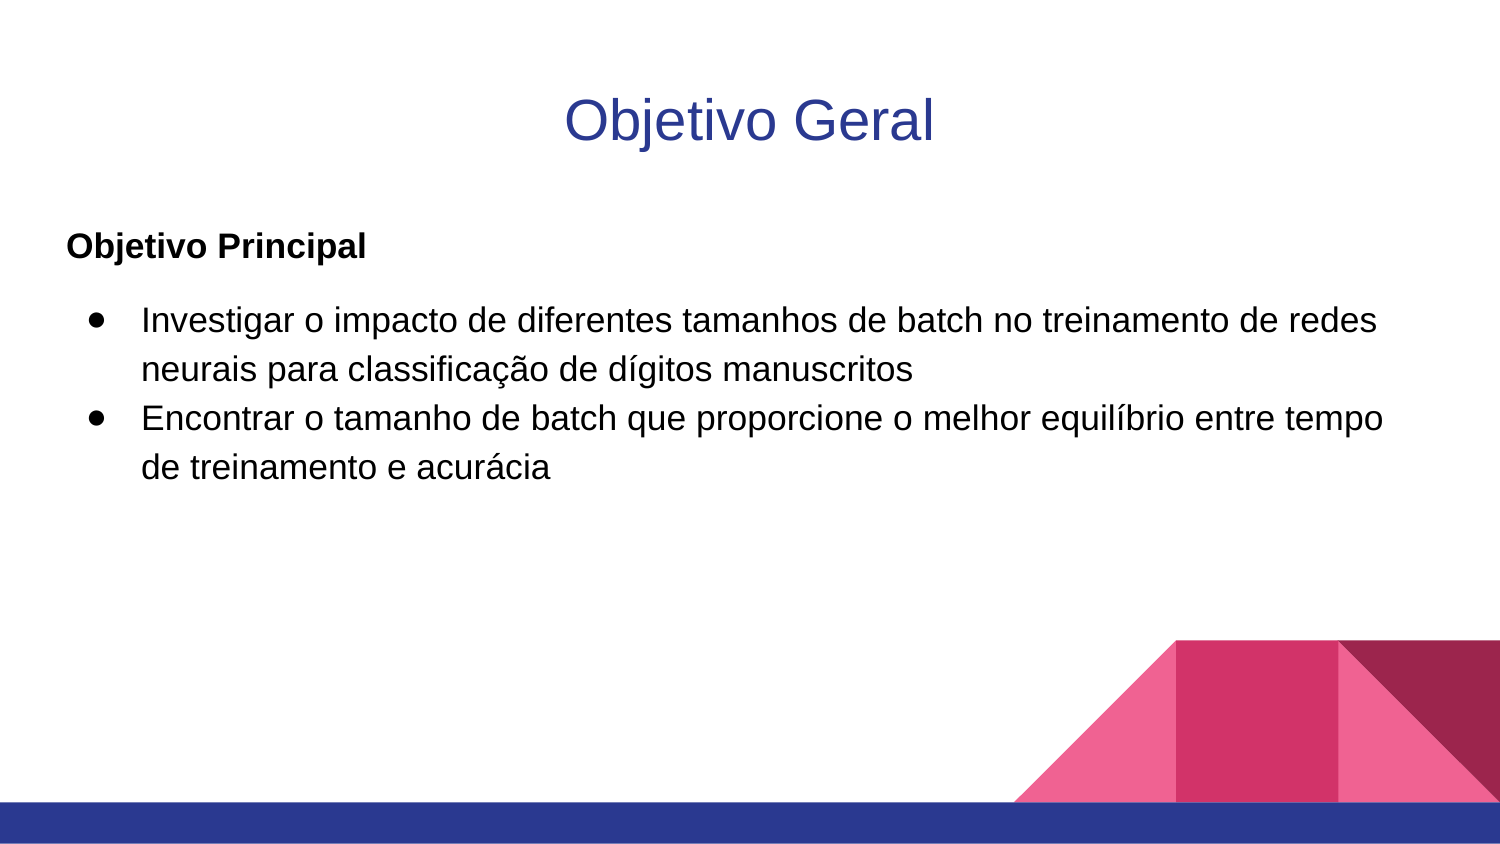

# Objetivo Geral
Objetivo Principal
Investigar o impacto de diferentes tamanhos de batch no treinamento de redes neurais para classificação de dígitos manuscritos
Encontrar o tamanho de batch que proporcione o melhor equilíbrio entre tempo de treinamento e acurácia